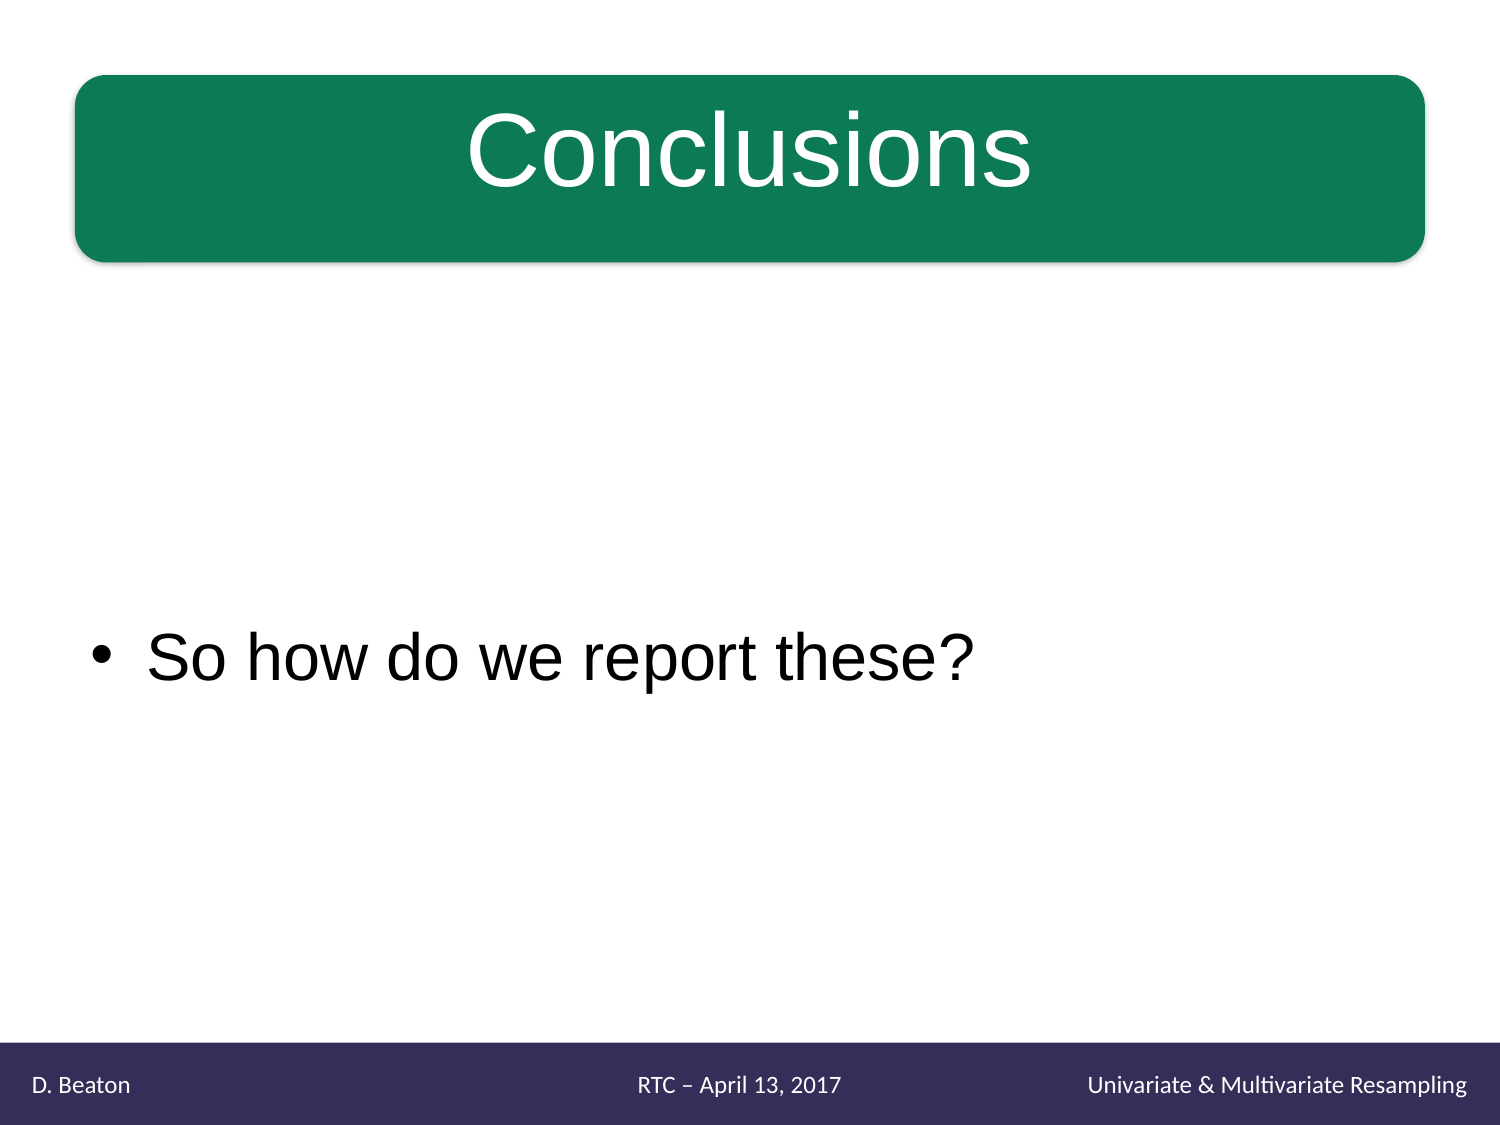

# Conclusions
So how do we report these?